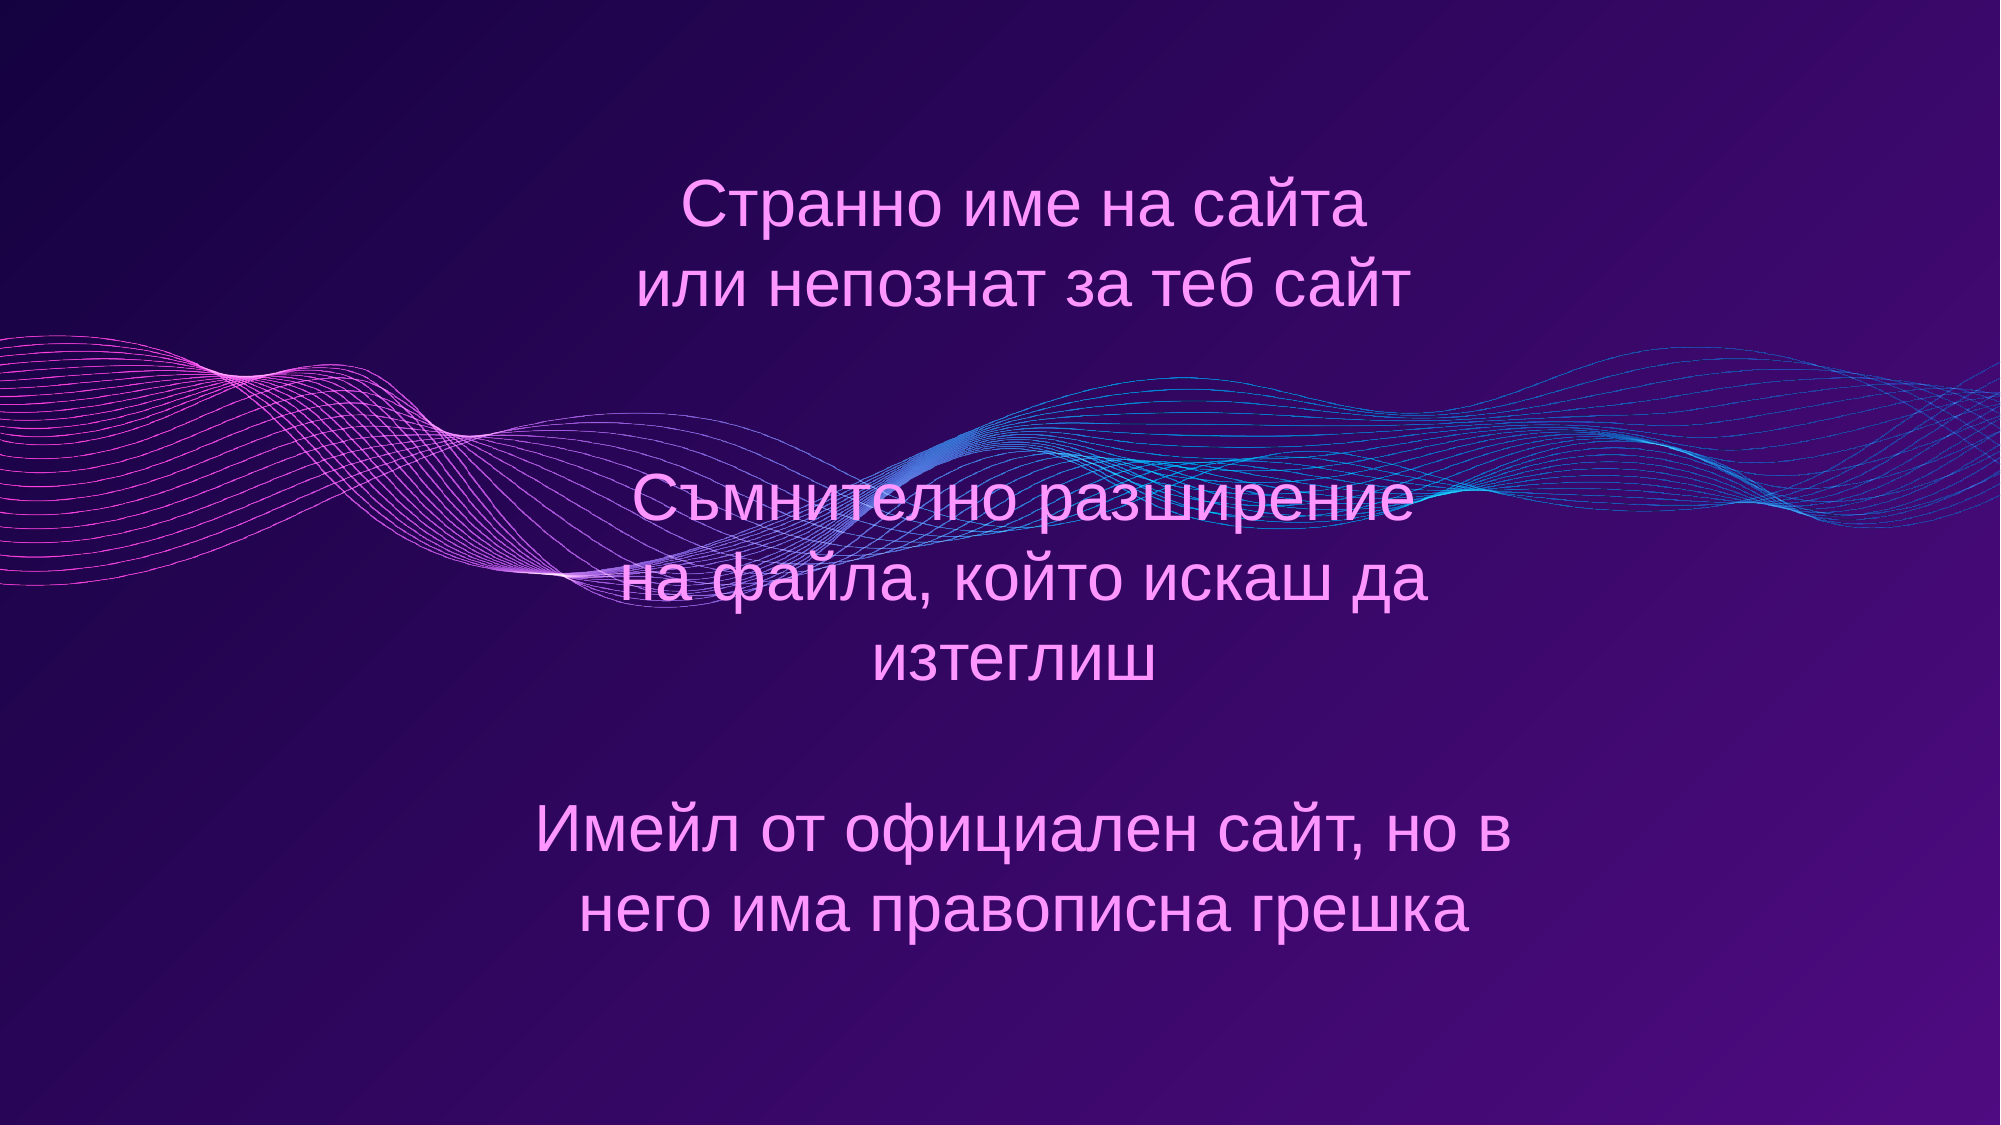

Странно име на сайта или непознат за теб сайт
Съмнително разширение на файла, който искаш да изтеглиш
Имейл от официален сайт, но в него има правописна грешка

Когато искате да си изтеглите или купите нещо от някакъв известен сайт, но името е променено е по-добра практика да не се възползваш от продукта на сайта, тъй като може да е фалшив или да има такъв подобен, но да е направен точно с цел измама.